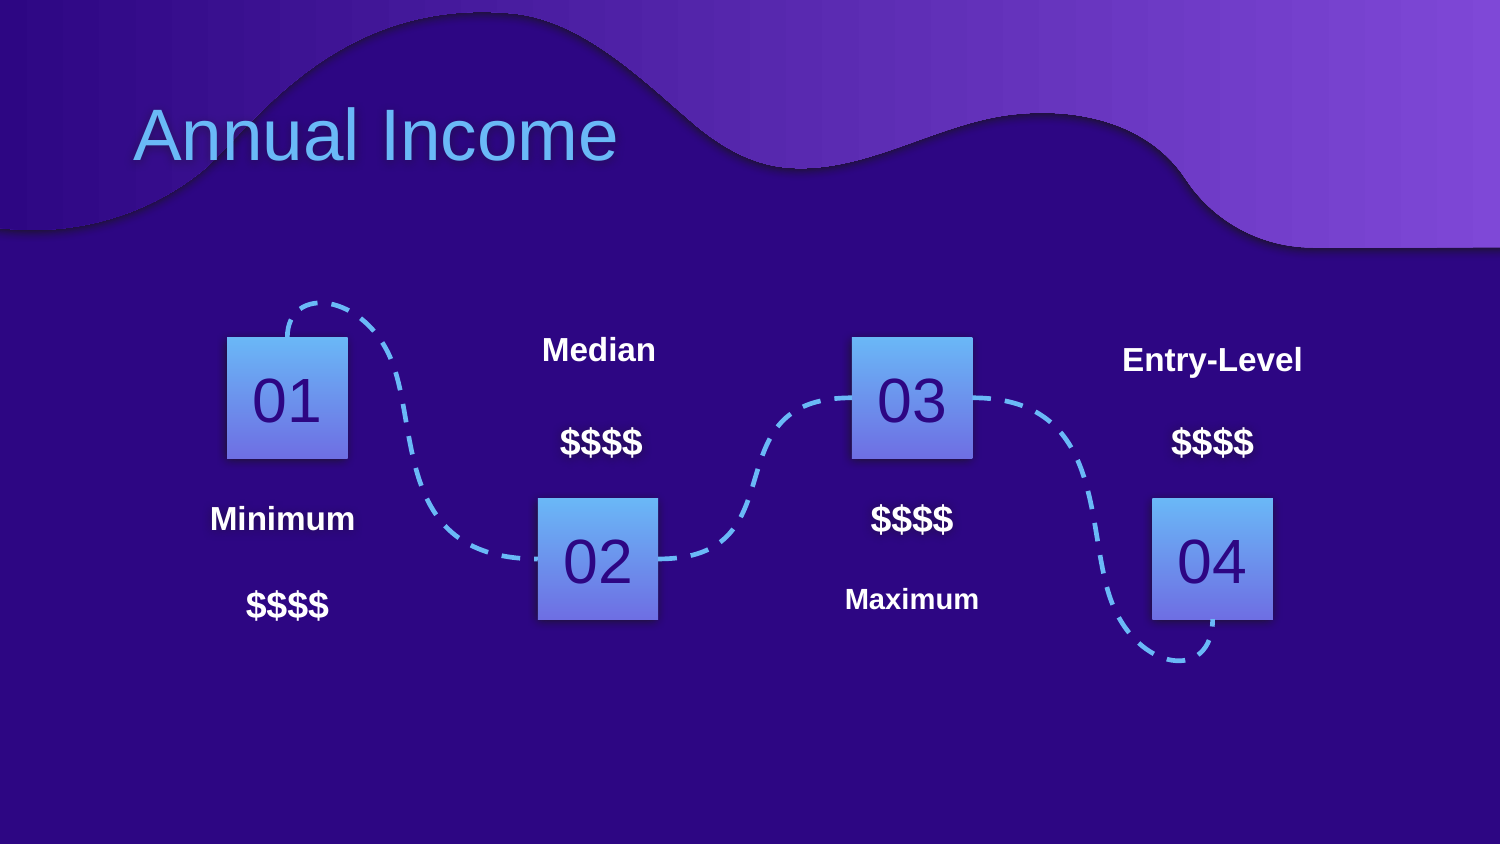

# Annual Income
Median
Entry-Level
01
03
$$$$
$$$$
Minimum
$$$$
02
04
$$$$
Maximum